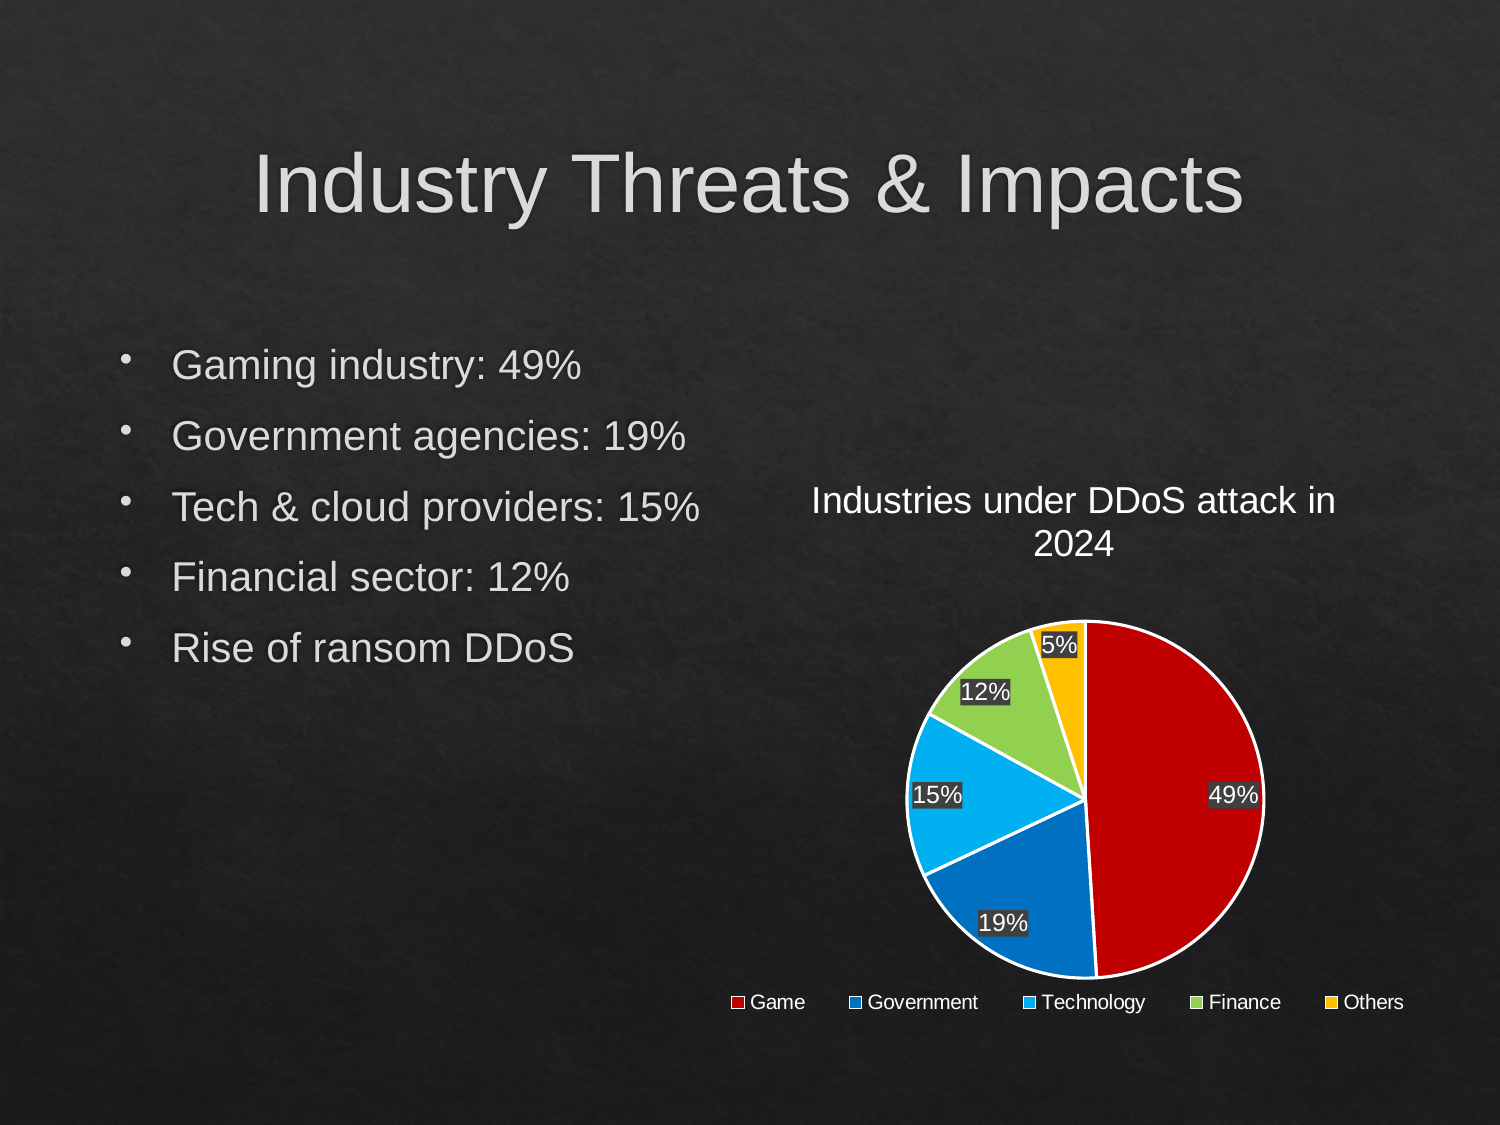

# Industry Threats & Impacts

Gaming industry: 49%
Government agencies: 19%
Tech & cloud providers: 15%
Financial sector: 12%
Rise of ransom DDoS

### Chart: Industries under DDoS attack in 2024

| Category | Sales |
|---|---|
| Game | 0.49 |
| Government | 0.19 |
| Technology | 0.15 |
| Finance | 0.12 |
| Others | 0.05 |